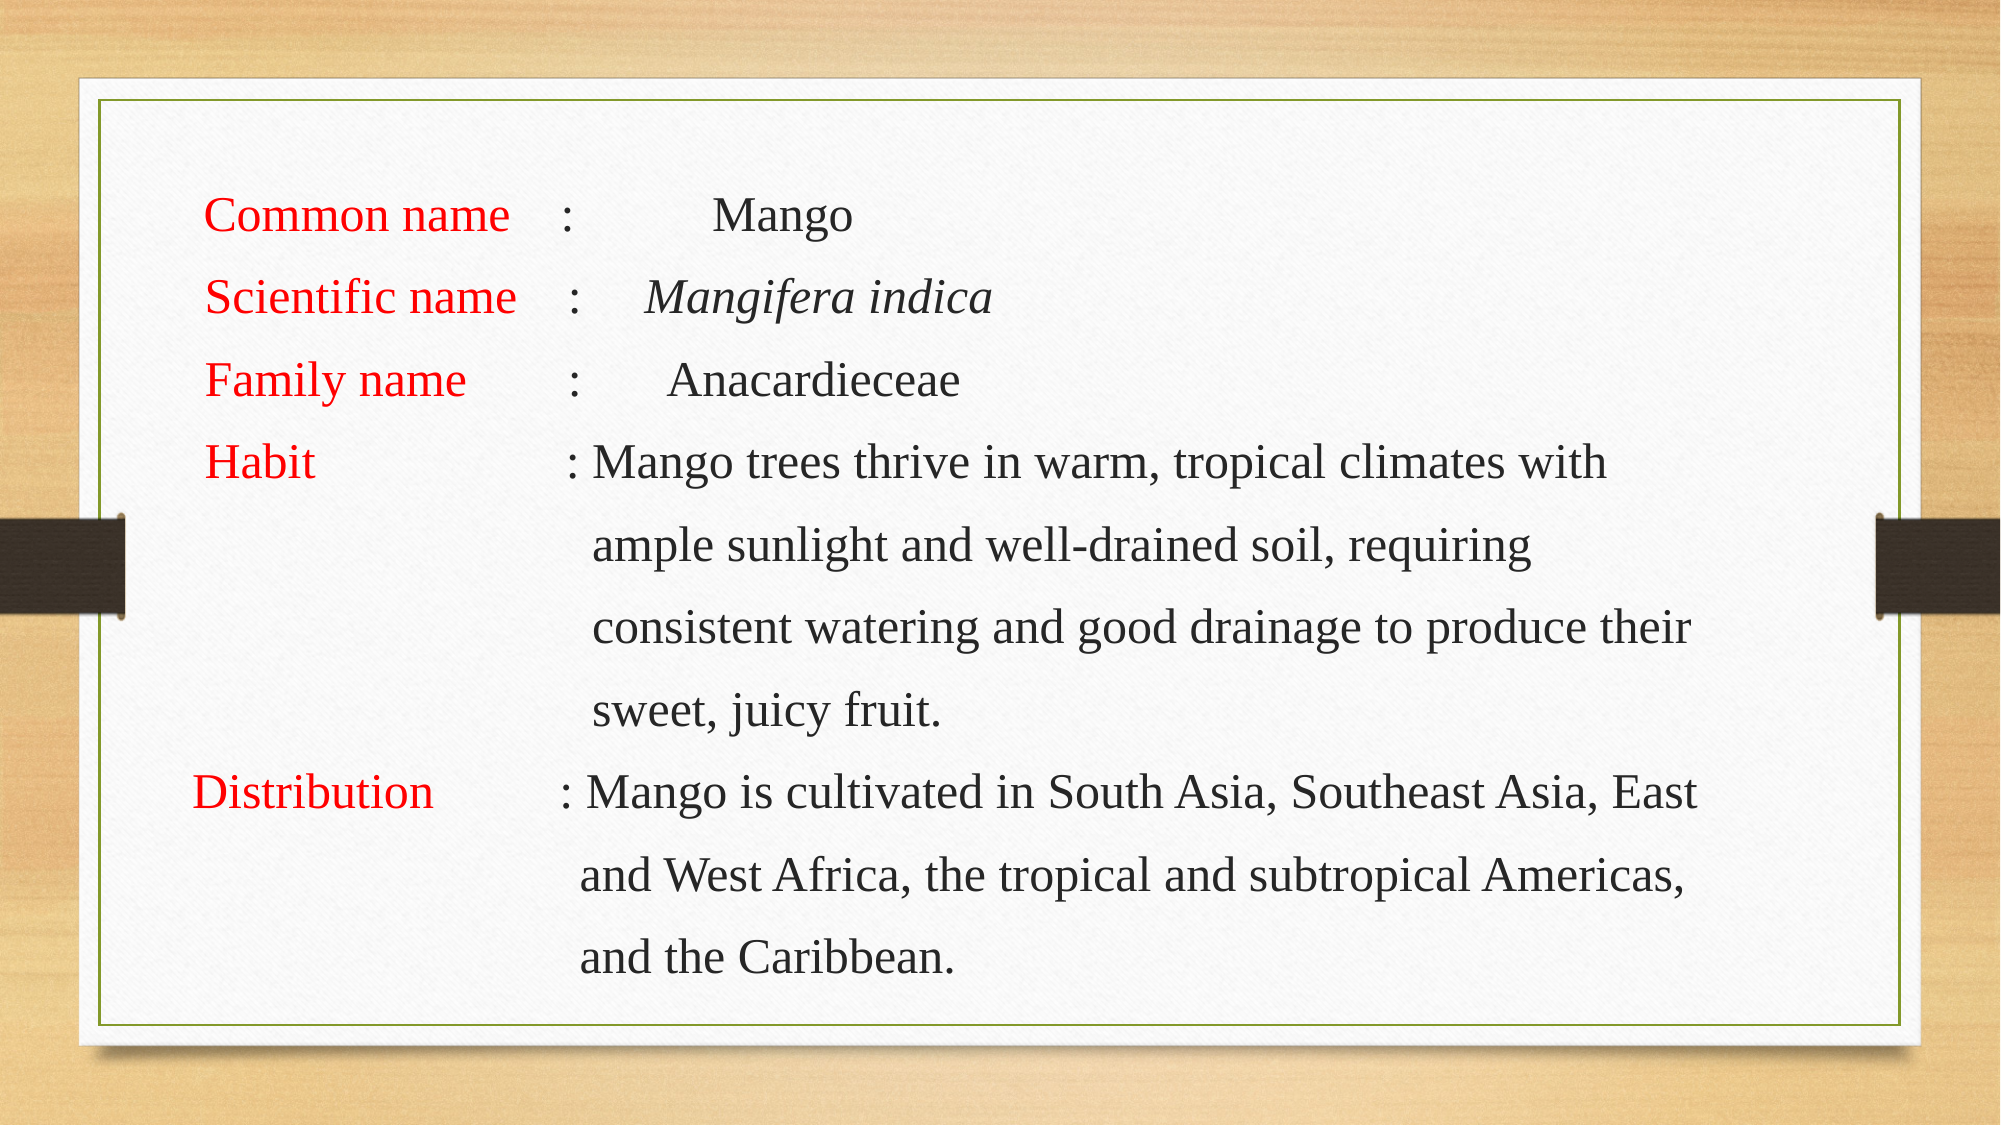

Common name    :           Mango
 Scientific name    :     Mangifera indica
 Family name        :       Anacardieceae
 Habit                    : Mango trees thrive in warm, tropical climates with
                                ample sunlight and well-drained soil, requiring
                                consistent watering and good drainage to produce their
                                sweet, juicy fruit.
Distribution          : Mango is cultivated in South Asia, Southeast Asia, East
                               and West Africa, the tropical and subtropical Americas,
                               and the Caribbean.